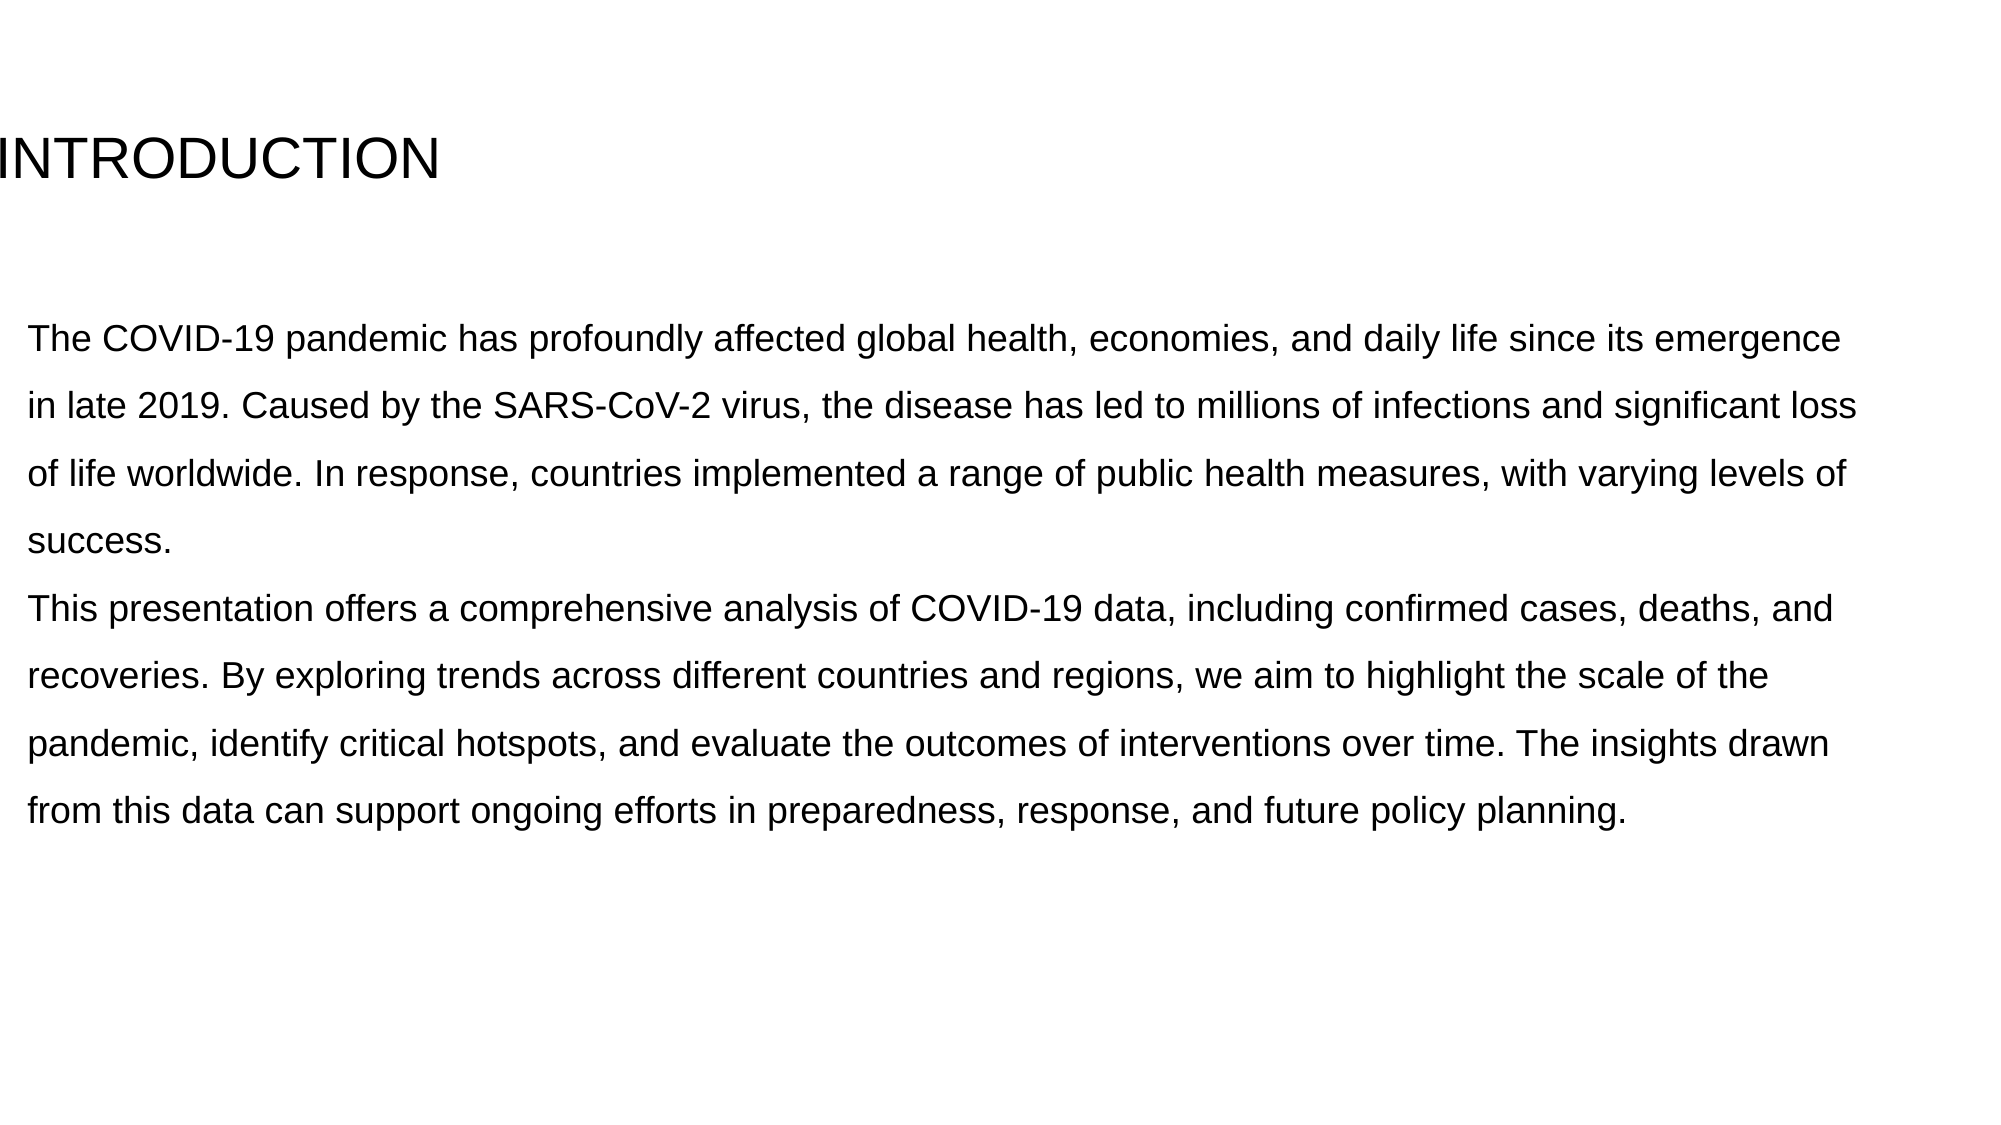

INTRODUCTION
The COVID-19 pandemic has profoundly affected global health, economies, and daily life since its emergence in late 2019. Caused by the SARS-CoV-2 virus, the disease has led to millions of infections and significant loss of life worldwide. In response, countries implemented a range of public health measures, with varying levels of success.
This presentation offers a comprehensive analysis of COVID-19 data, including confirmed cases, deaths, and recoveries. By exploring trends across different countries and regions, we aim to highlight the scale of the pandemic, identify critical hotspots, and evaluate the outcomes of interventions over time. The insights drawn from this data can support ongoing efforts in preparedness, response, and future policy planning.